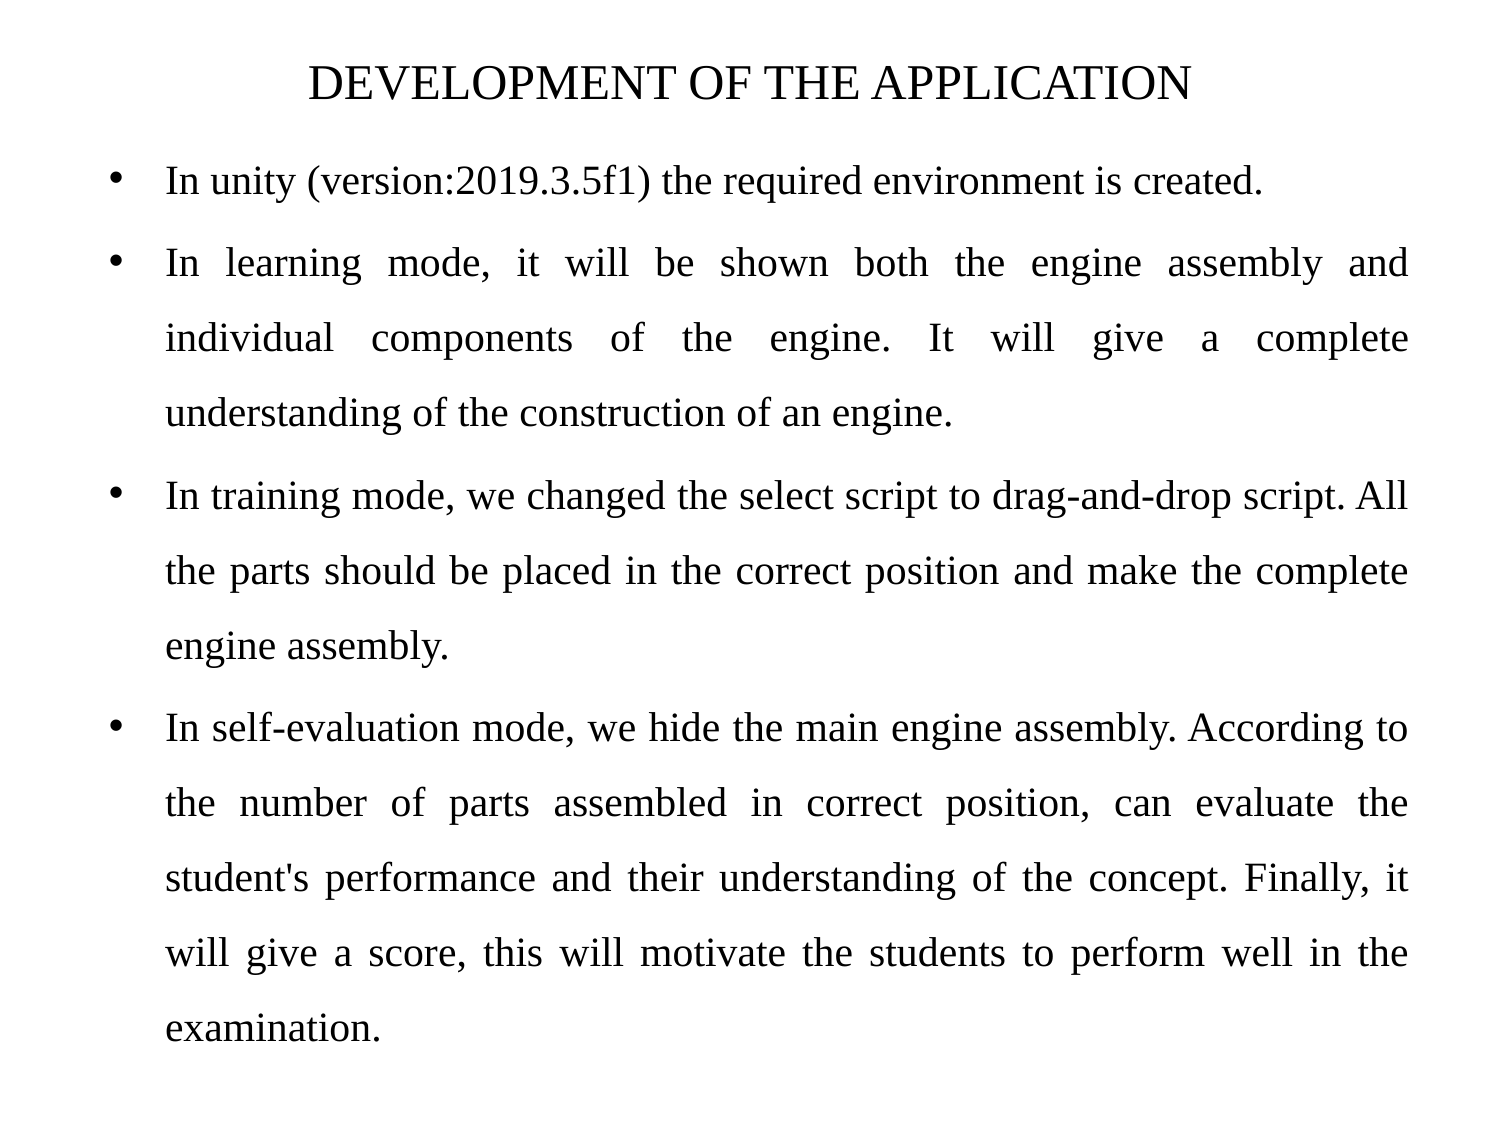

# DEVELOPMENT OF THE APPLICATION
In unity (version:2019.3.5f1) the required environment is created.
In learning mode, it will be shown both the engine assembly and individual components of the engine. It will give a complete understanding of the construction of an engine.
In training mode, we changed the select script to drag-and-drop script. All the parts should be placed in the correct position and make the complete engine assembly.
In self-evaluation mode, we hide the main engine assembly. According to the number of parts assembled in correct position, can evaluate the student's performance and their understanding of the concept. Finally, it will give a score, this will motivate the students to perform well in the examination.